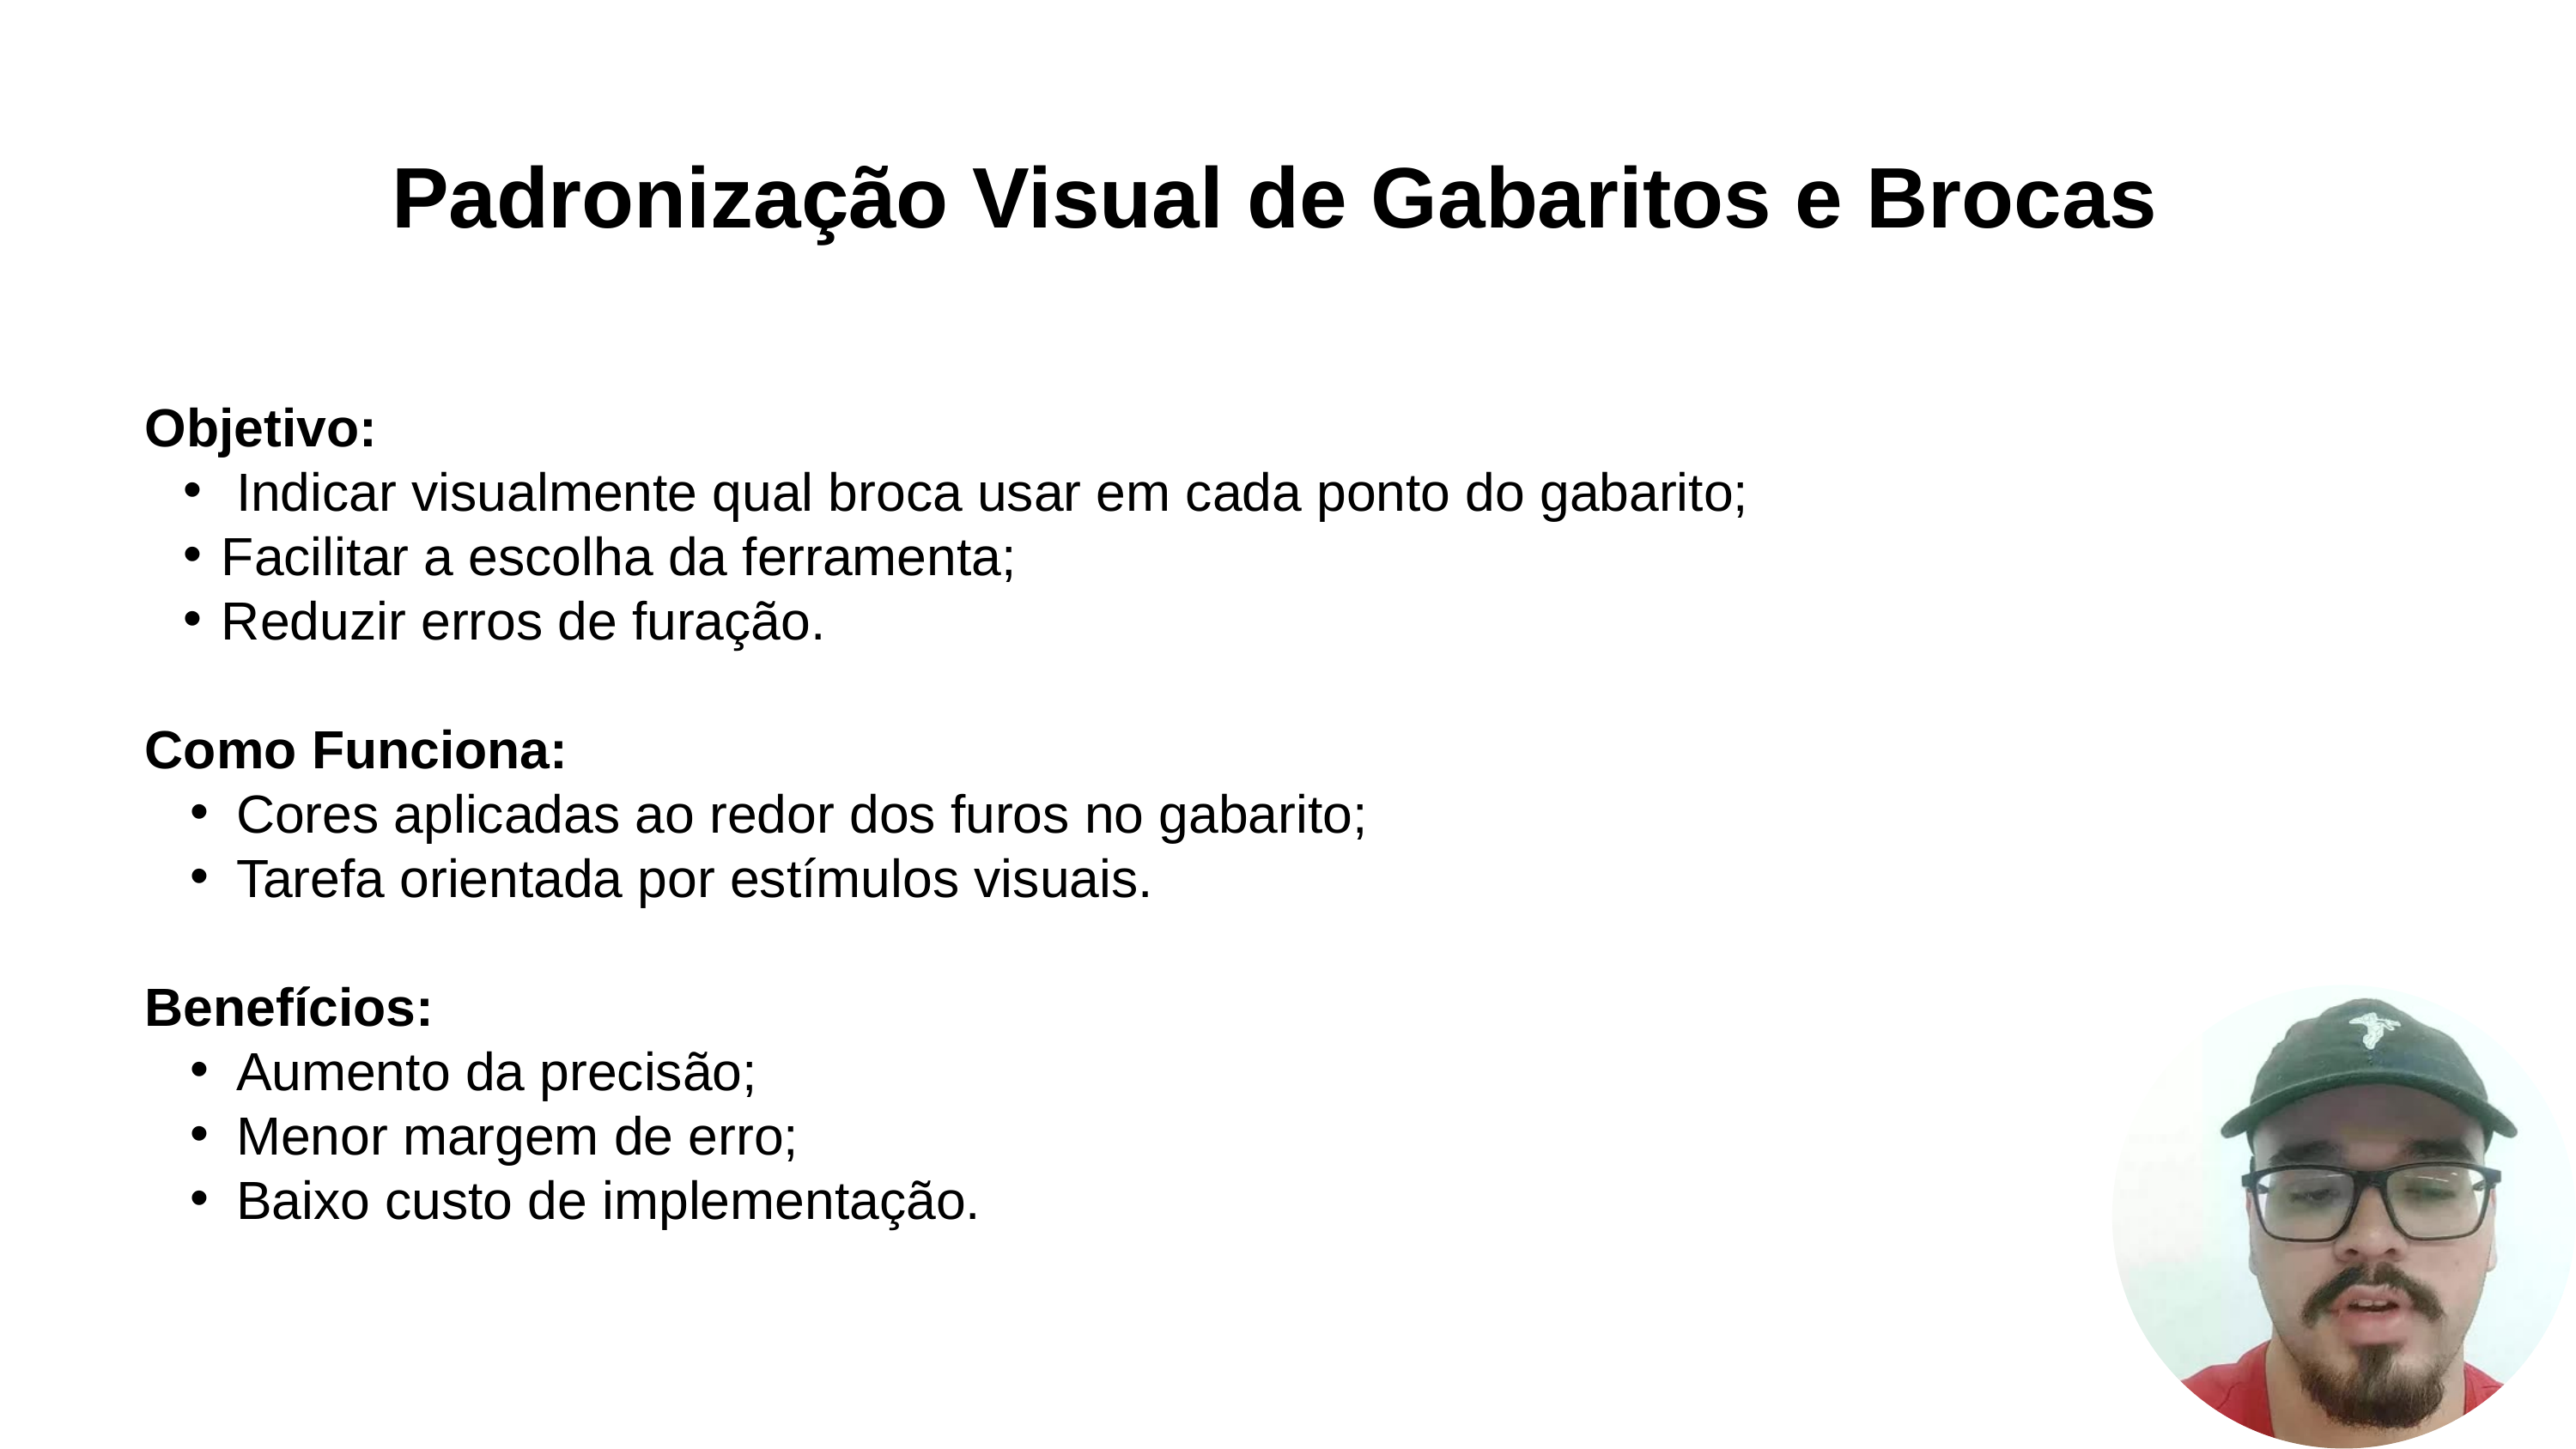

Padronização Visual de Gabaritos e Brocas
Objetivo:
 Indicar visualmente qual broca usar em cada ponto do gabarito;
Facilitar a escolha da ferramenta;
Reduzir erros de furação.

Como Funciona:
Cores aplicadas ao redor dos furos no gabarito;
Tarefa orientada por estímulos visuais.

Benefícios:
Aumento da precisão;
Menor margem de erro;
Baixo custo de implementação.